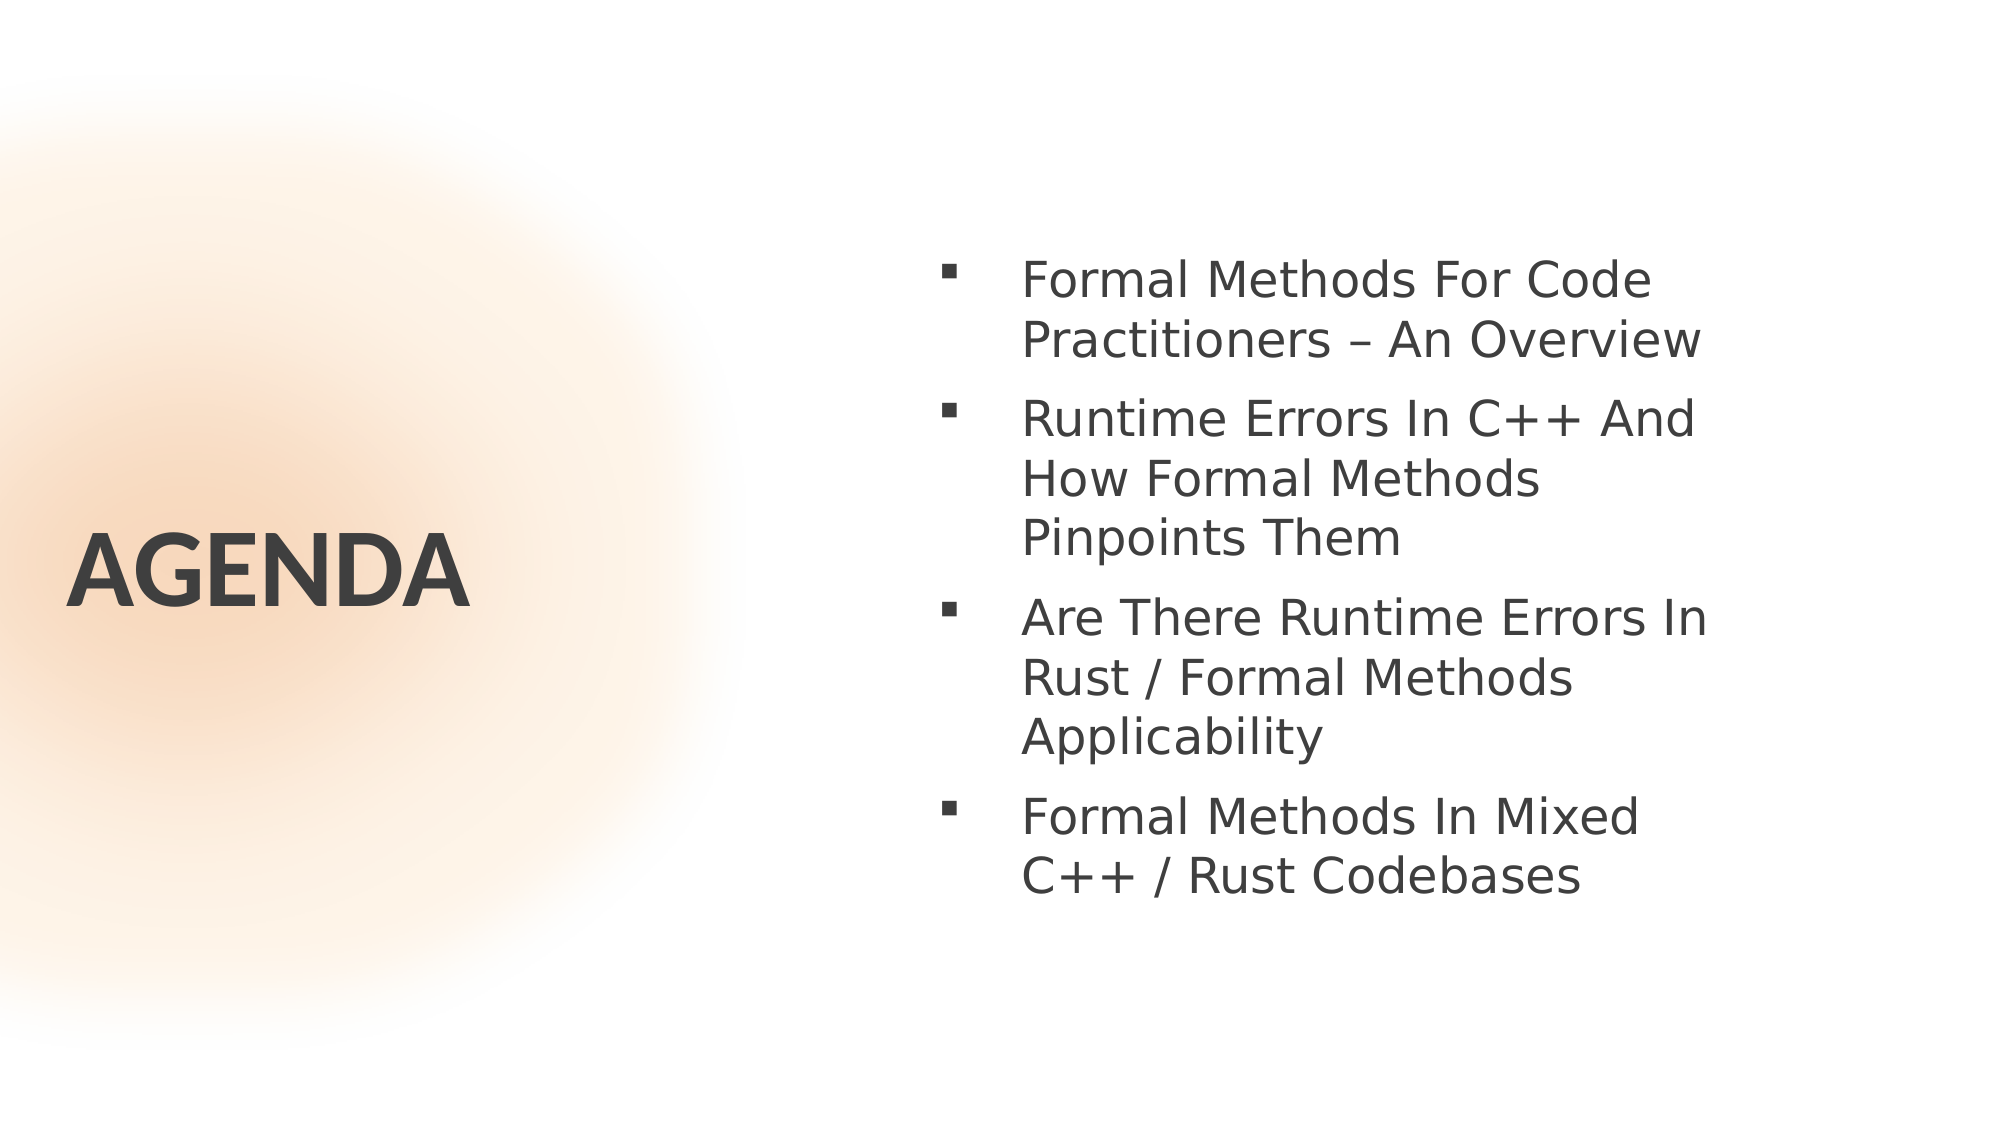

Formal Methods For Code Practitioners – An Overview
Runtime Errors In C++ And How Formal Methods Pinpoints Them
Are There Runtime Errors In Rust / Formal Methods Applicability
Formal Methods In Mixed C++ / Rust Codebases